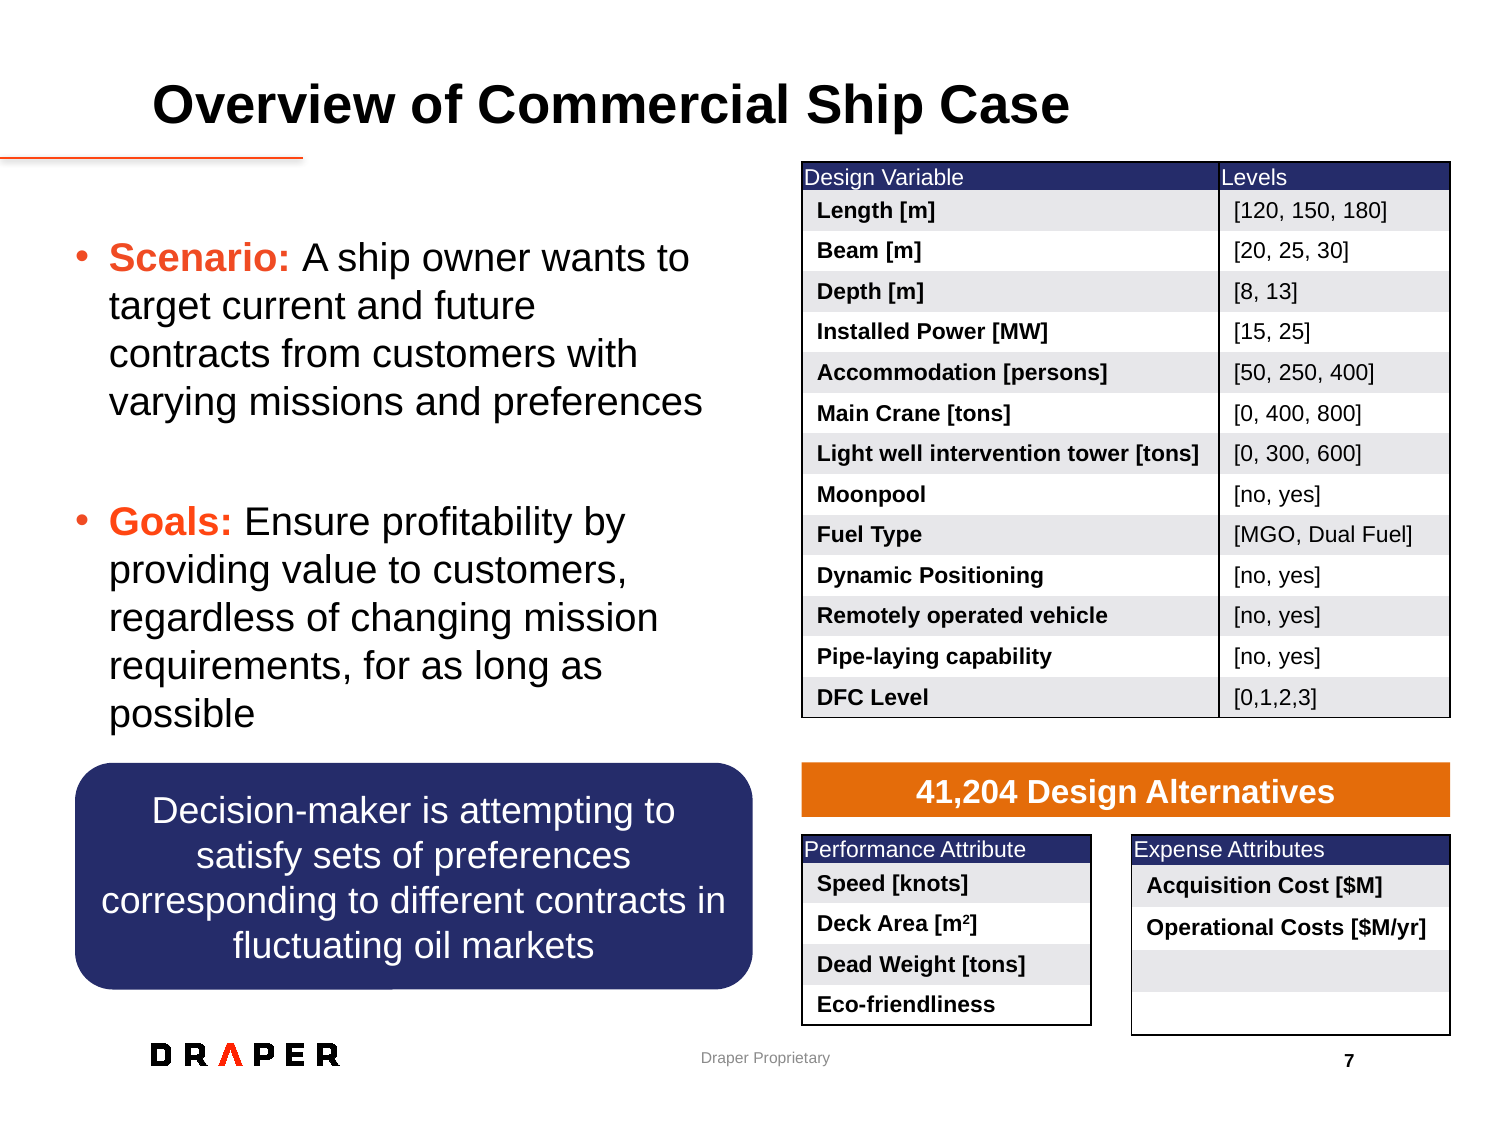

# Overview of Commercial Ship Case
| Design Variable | Levels |
| --- | --- |
| Length [m] | [120, 150, 180] |
| Beam [m] | [20, 25, 30] |
| Depth [m] | [8, 13] |
| Installed Power [MW] | [15, 25] |
| Accommodation [persons] | [50, 250, 400] |
| Main Crane [tons] | [0, 400, 800] |
| Light well intervention tower [tons] | [0, 300, 600] |
| Moonpool | [no, yes] |
| Fuel Type | [MGO, Dual Fuel] |
| Dynamic Positioning | [no, yes] |
| Remotely operated vehicle | [no, yes] |
| Pipe-laying capability | [no, yes] |
| DFC Level | [0,1,2,3] |
Scenario: A ship owner wants to target current and future contracts from customers with varying missions and preferences

Goals: Ensure profitability by providing value to customers, regardless of changing mission requirements, for as long as possible
41,204 Design Alternatives
Decision-maker is attempting to satisfy sets of preferences corresponding to different contracts in fluctuating oil markets
| Performance Attribute |
| --- |
| Speed [knots] |
| Deck Area [m2] |
| Dead Weight [tons] |
| Eco-friendliness |
| Expense Attributes |
| --- |
| Acquisition Cost [$M] |
| Operational Costs [$M/yr] |
|  |
|  |
Draper Proprietary
7